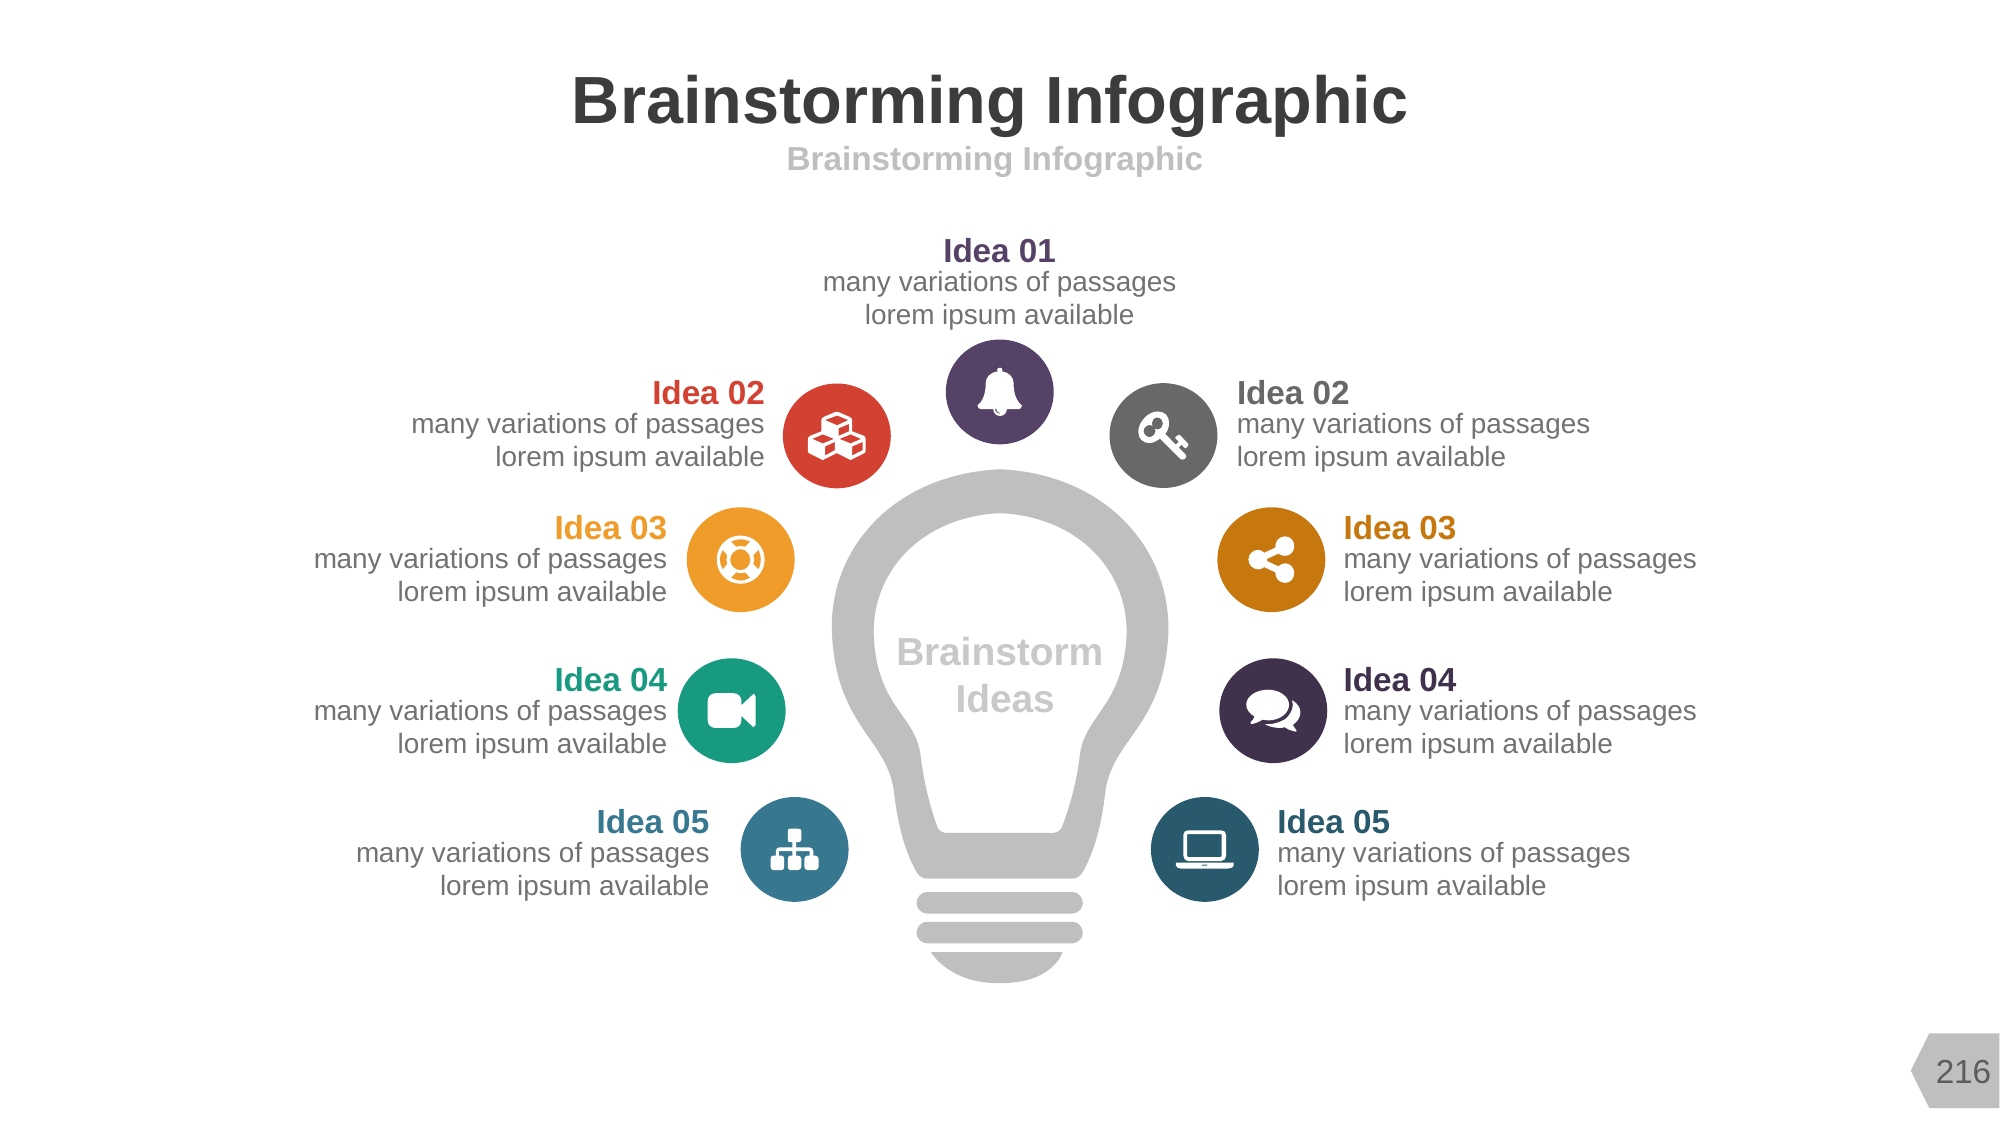

# Brainstorming Infographic
Brainstorming Infographic
Idea 01
many variations of passages
lorem ipsum available

Idea 02
many variations of passages
lorem ipsum available
Idea 02
many variations of passages
lorem ipsum available

Brainstorm
 Ideas
Idea 03
many variations of passages
lorem ipsum available
Idea 03
many variations of passages
lorem ipsum available

Idea 04
many variations of passages
lorem ipsum available
Idea 04
many variations of passages
lorem ipsum available

Idea 05
many variations of passages
lorem ipsum available
Idea 05
many variations of passages
lorem ipsum available